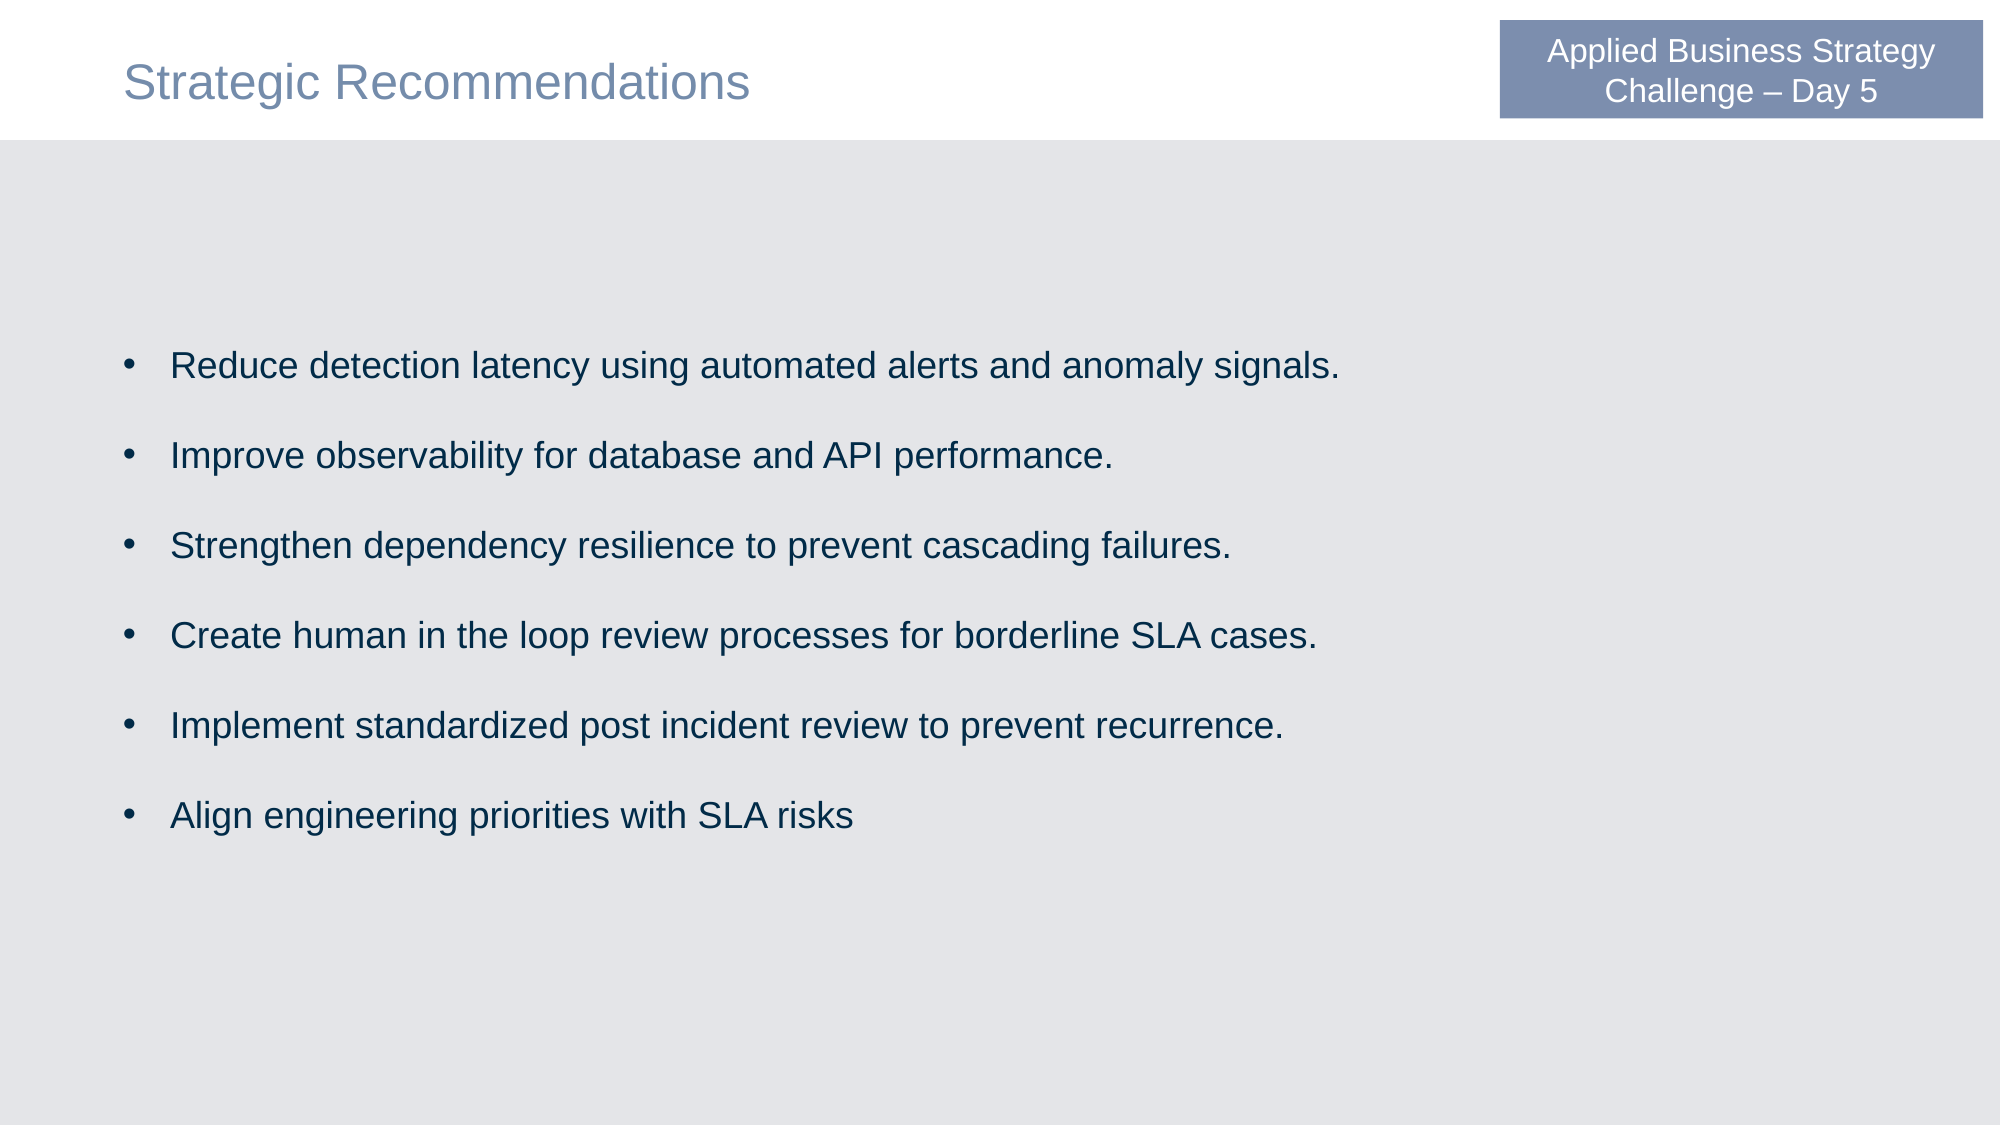

Applied Business Strategy Challenge – Day 5
Strategic Recommendations

Reduce detection latency using automated alerts and anomaly signals.

Improve observability for database and API performance.

Strengthen dependency resilience to prevent cascading failures.

Create human in the loop review processes for borderline SLA cases.

Implement standardized post incident review to prevent recurrence.

Align engineering priorities with SLA risks
11